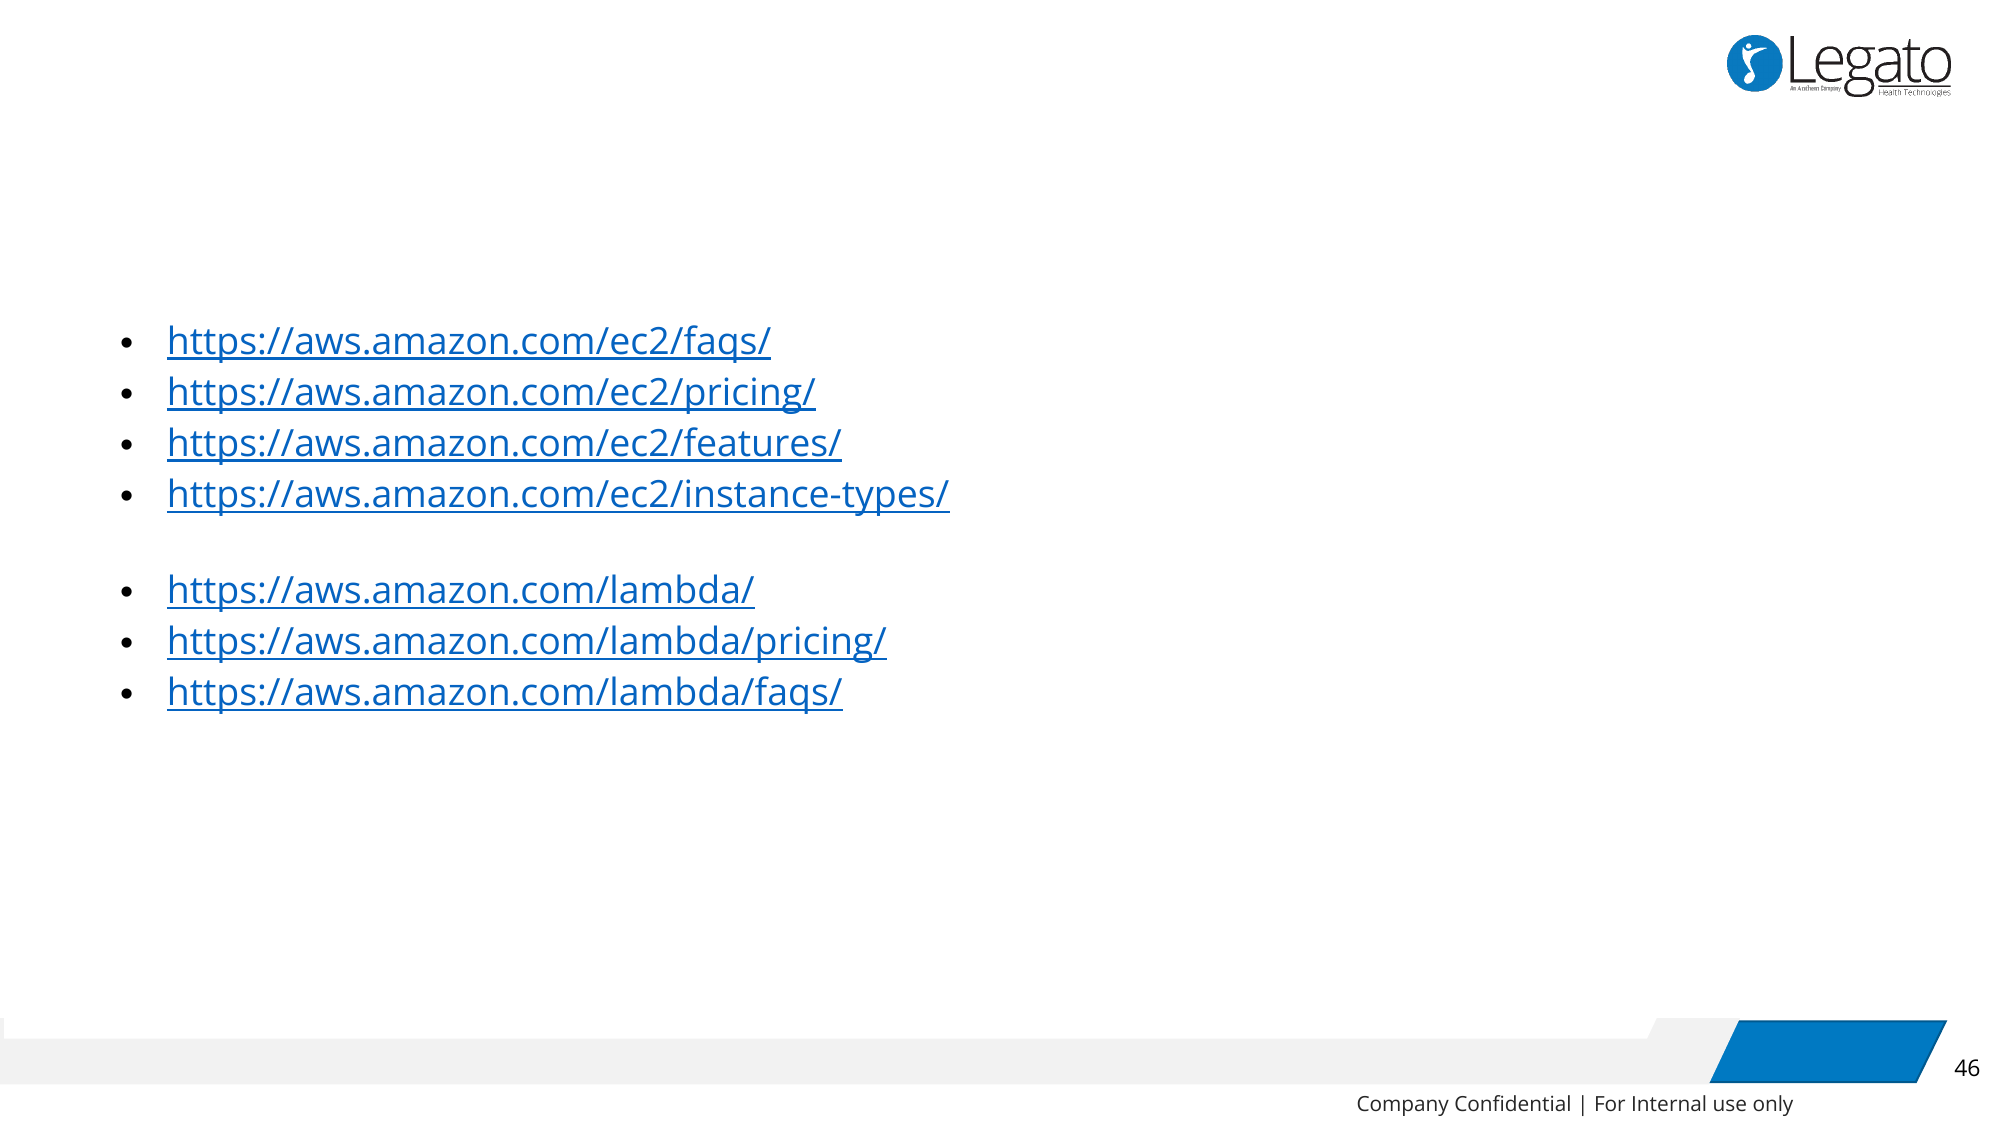

https://aws.amazon.com/ec2/faqs/
https://aws.amazon.com/ec2/pricing/
https://aws.amazon.com/ec2/features/
https://aws.amazon.com/ec2/instance-types/

https://aws.amazon.com/lambda/
https://aws.amazon.com/lambda/pricing/
https://aws.amazon.com/lambda/faqs/

46